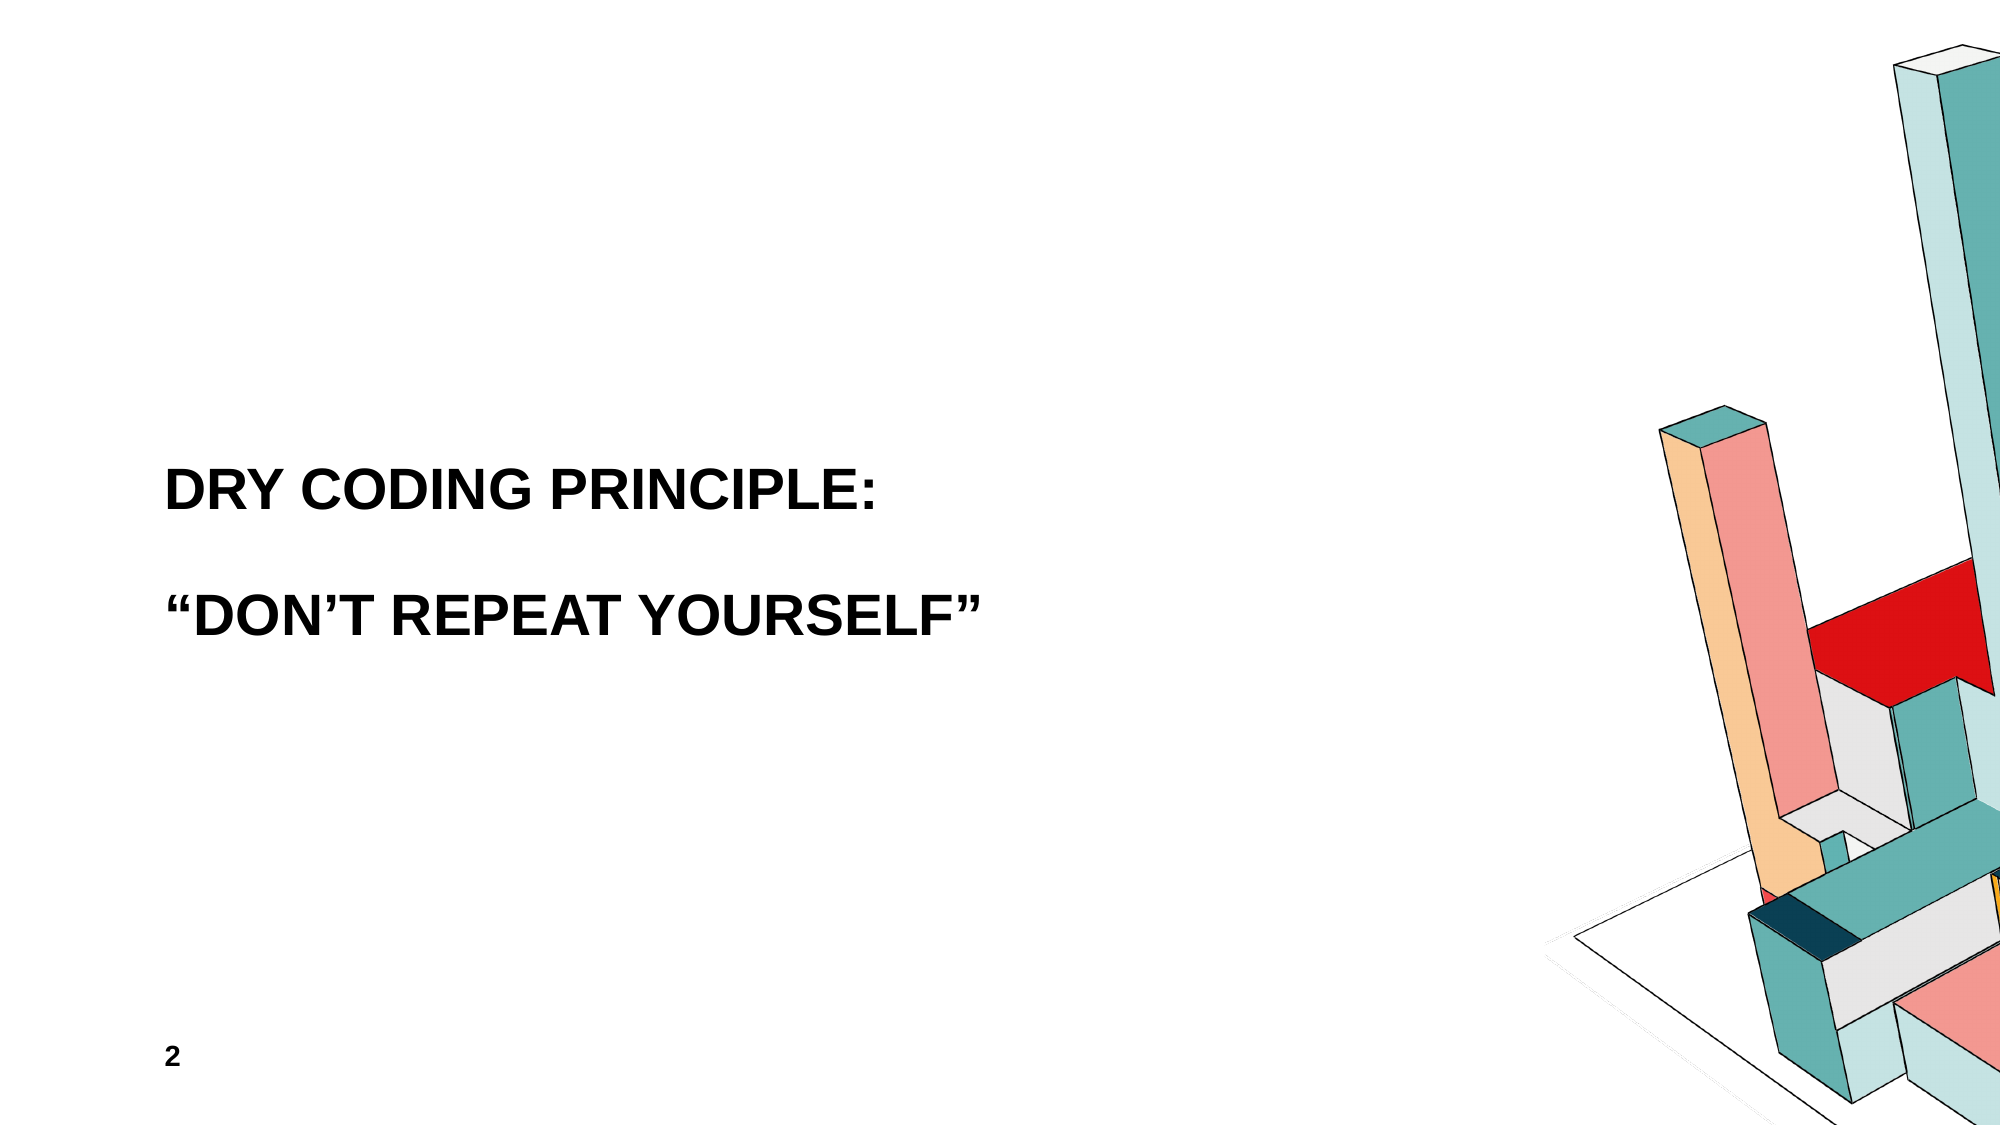

# Dry Coding principle: “don’t repeat yourself”
2